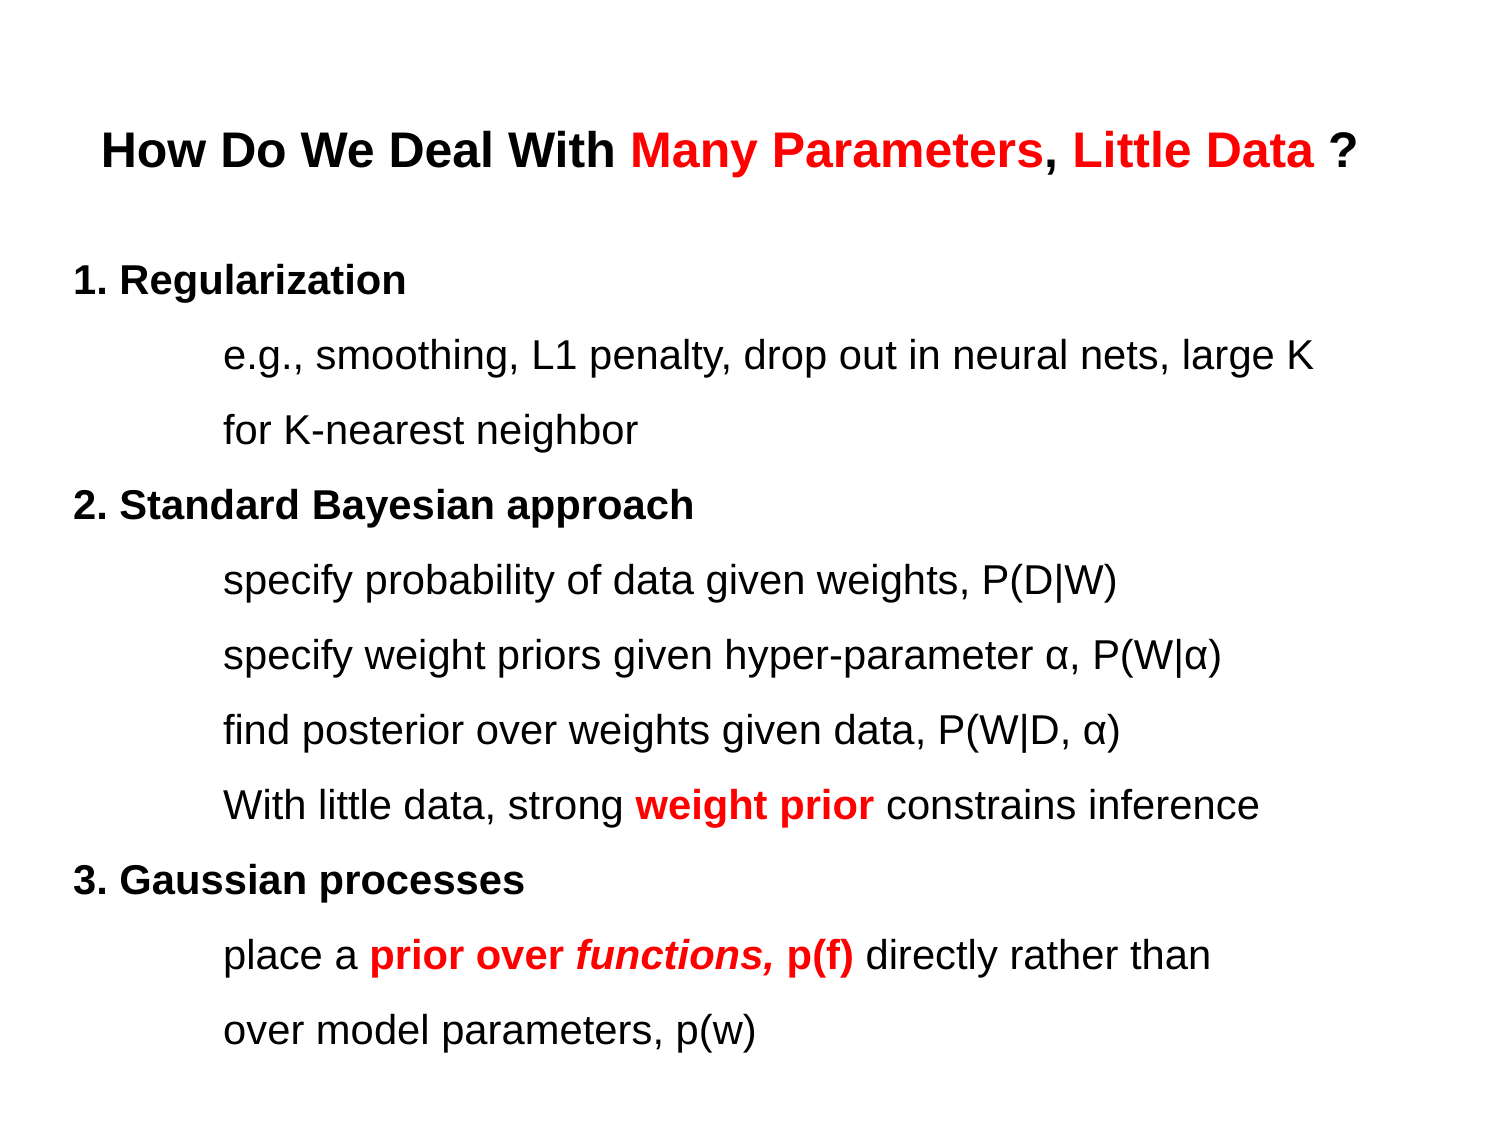

How Do We Deal With Many Parameters, Little Data ?
1. Regularization
e.g., smoothing, L1 penalty, drop out in neural nets, large K
for K-nearest neighbor
2. Standard Bayesian approach
specify probability of data given weights, P(D|W)
specify weight priors given hyper-parameter α, P(W|α)
find posterior over weights given data, P(W|D, α)
With little data, strong weight prior constrains inference
3. Gaussian processes
place a prior over functions, p(f) directly rather than
over model parameters, p(w)